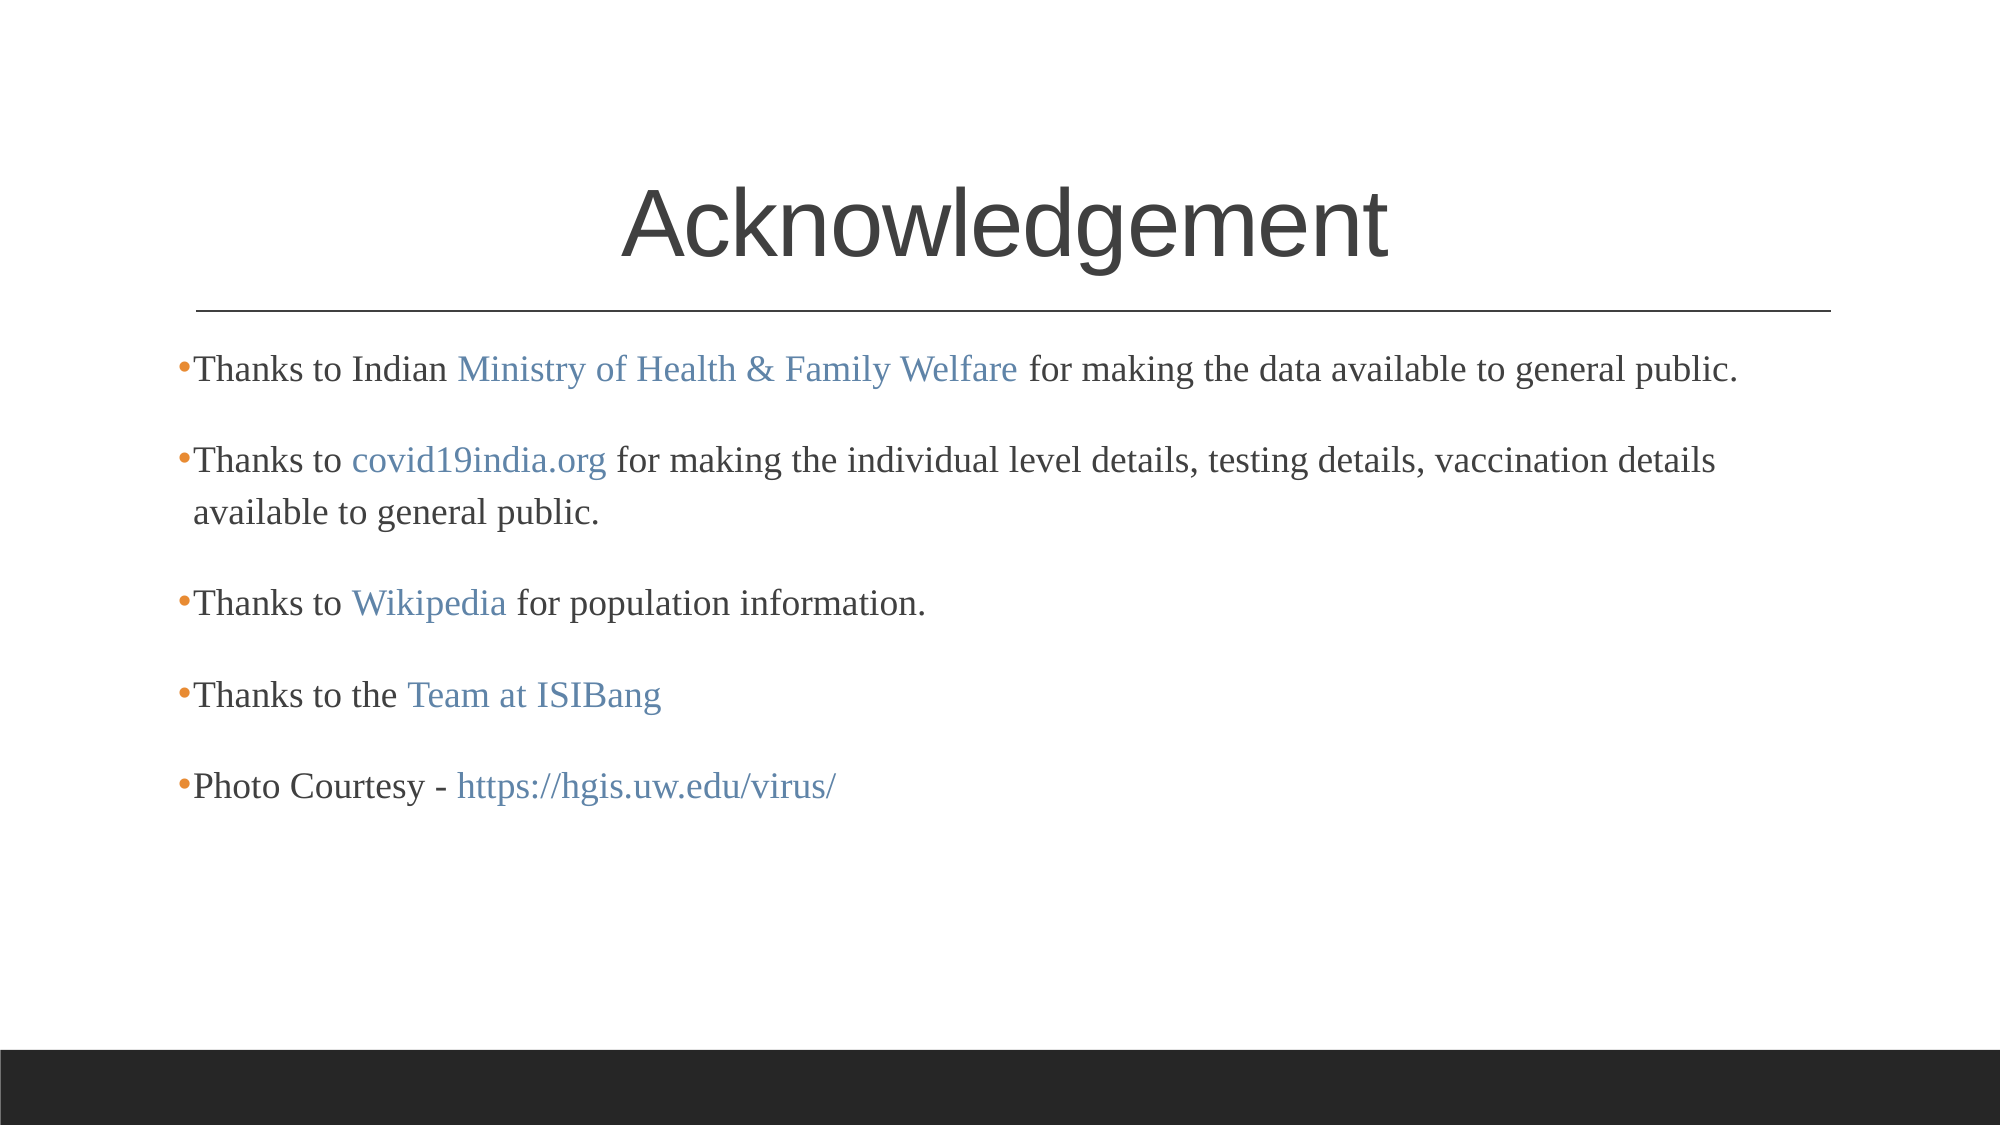

# Acknowledgement
Thanks to Indian Ministry of Health & Family Welfare for making the data available to general public.
Thanks to covid19india.org for making the individual level details, testing details, vaccination details available to general public.
Thanks to Wikipedia for population information.
Thanks to the Team at ISIBang
Photo Courtesy - https://hgis.uw.edu/virus/